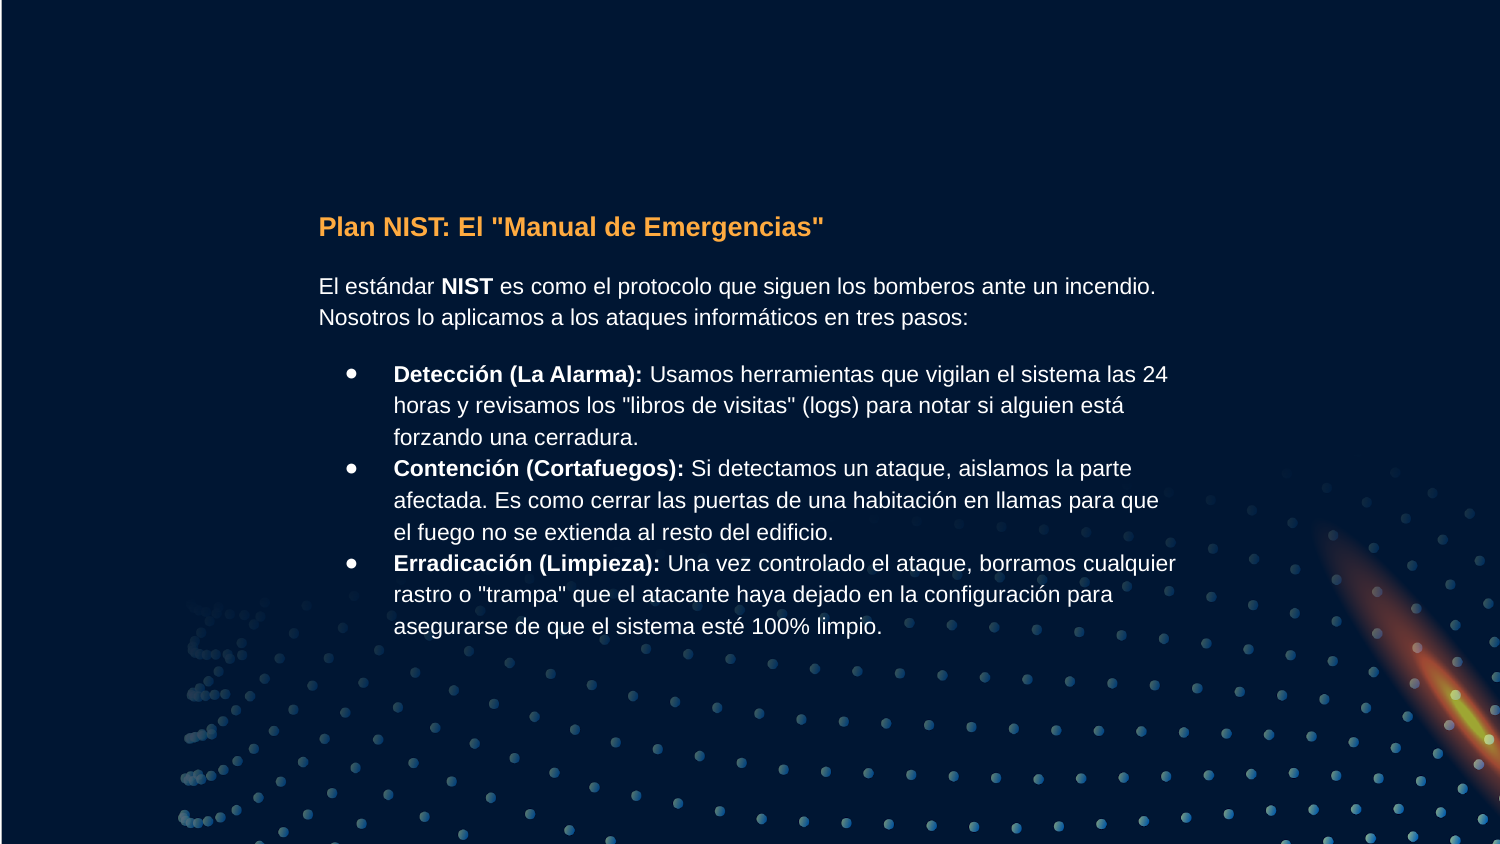

# Plan NIST: El "Manual de Emergencias"
El estándar NIST es como el protocolo que siguen los bomberos ante un incendio. Nosotros lo aplicamos a los ataques informáticos en tres pasos:
Detección (La Alarma): Usamos herramientas que vigilan el sistema las 24 horas y revisamos los "libros de visitas" (logs) para notar si alguien está forzando una cerradura.
Contención (Cortafuegos): Si detectamos un ataque, aislamos la parte afectada. Es como cerrar las puertas de una habitación en llamas para que el fuego no se extienda al resto del edificio.
Erradicación (Limpieza): Una vez controlado el ataque, borramos cualquier rastro o "trampa" que el atacante haya dejado en la configuración para asegurarse de que el sistema esté 100% limpio.